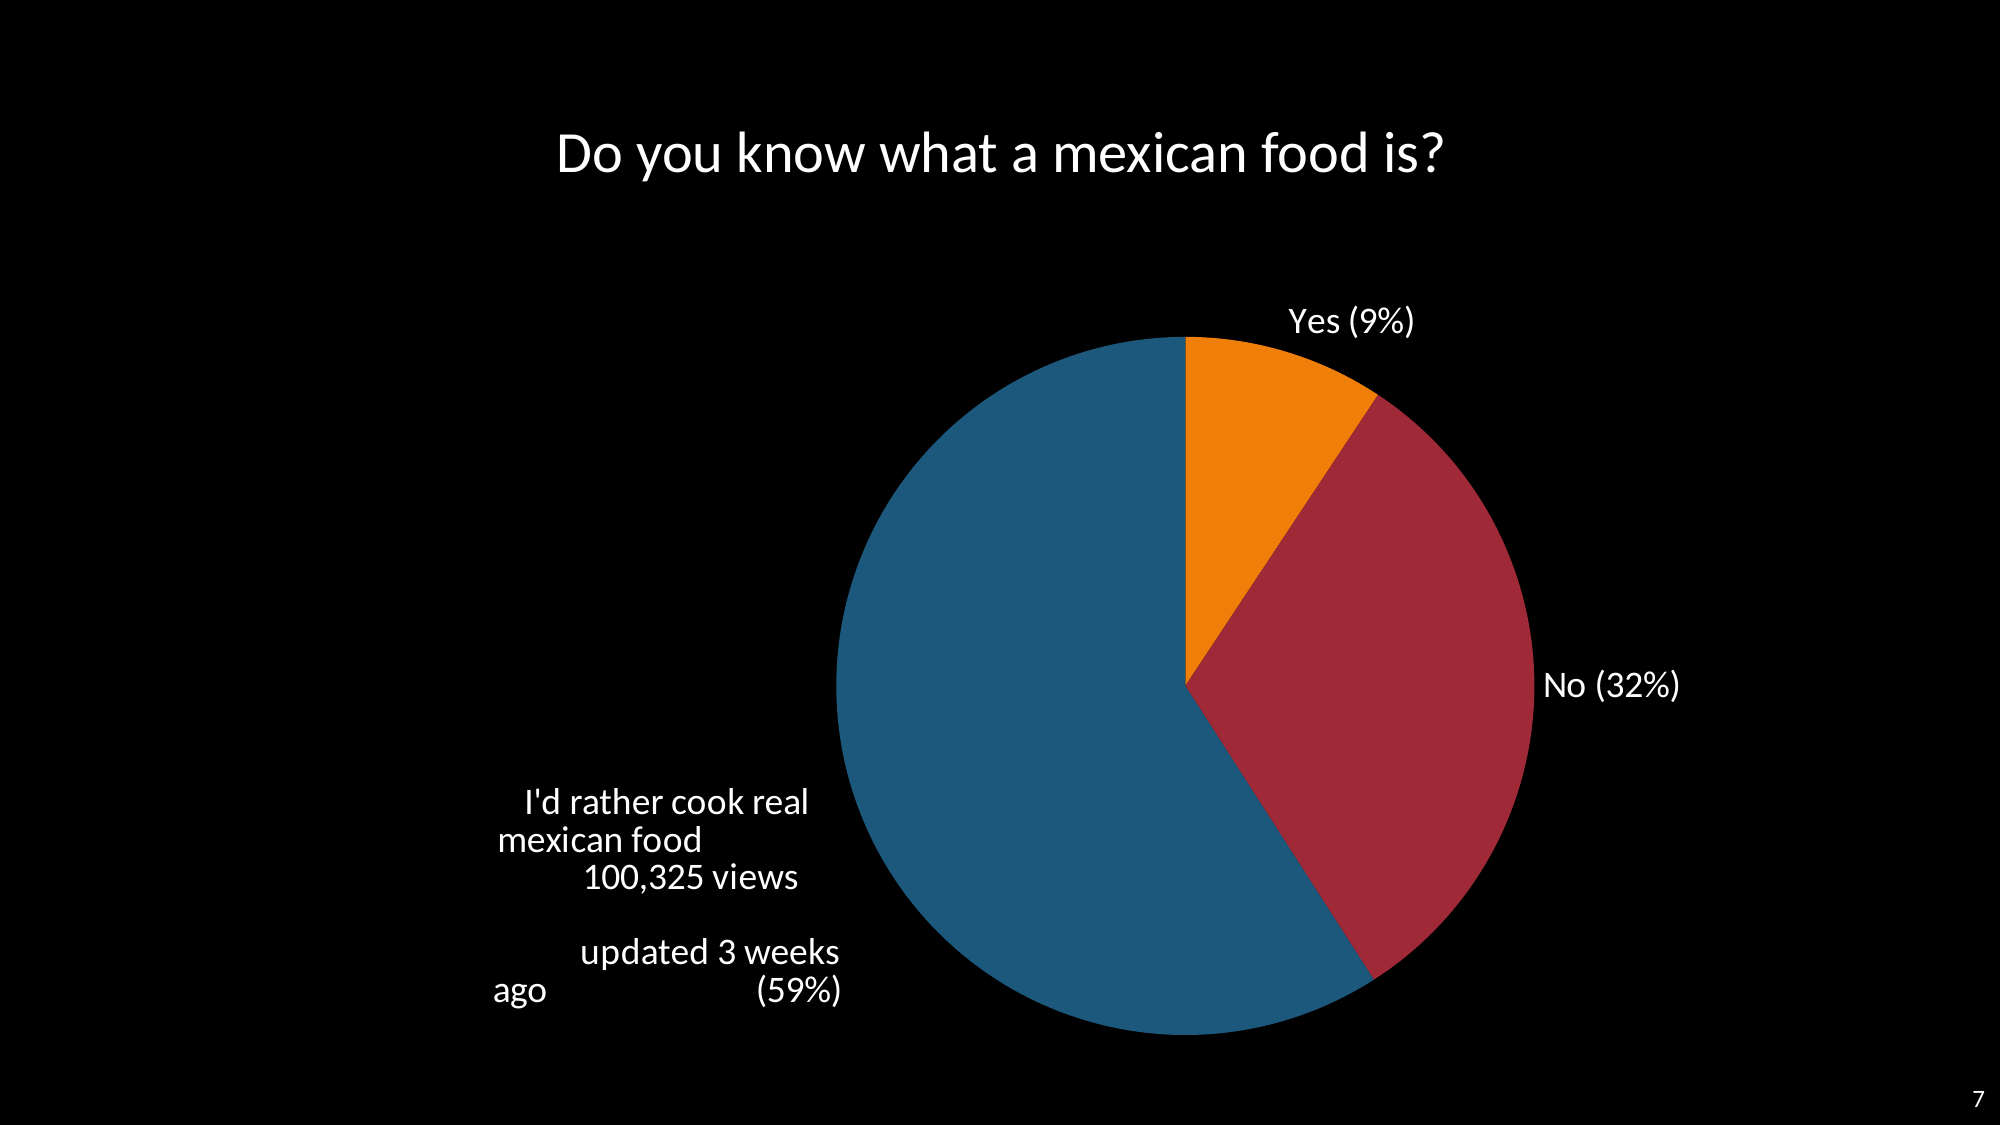

# Do you know what a mexican food is?

### Chart

| Category |  |
|---|---|
| Yes | 0.09310025808891027 |
| No | 0.3160747147257394 |
| I'd rather cook real mexican food

						100,325 views

						updated 3 weeks ago

 | 0.5908250271853502 |